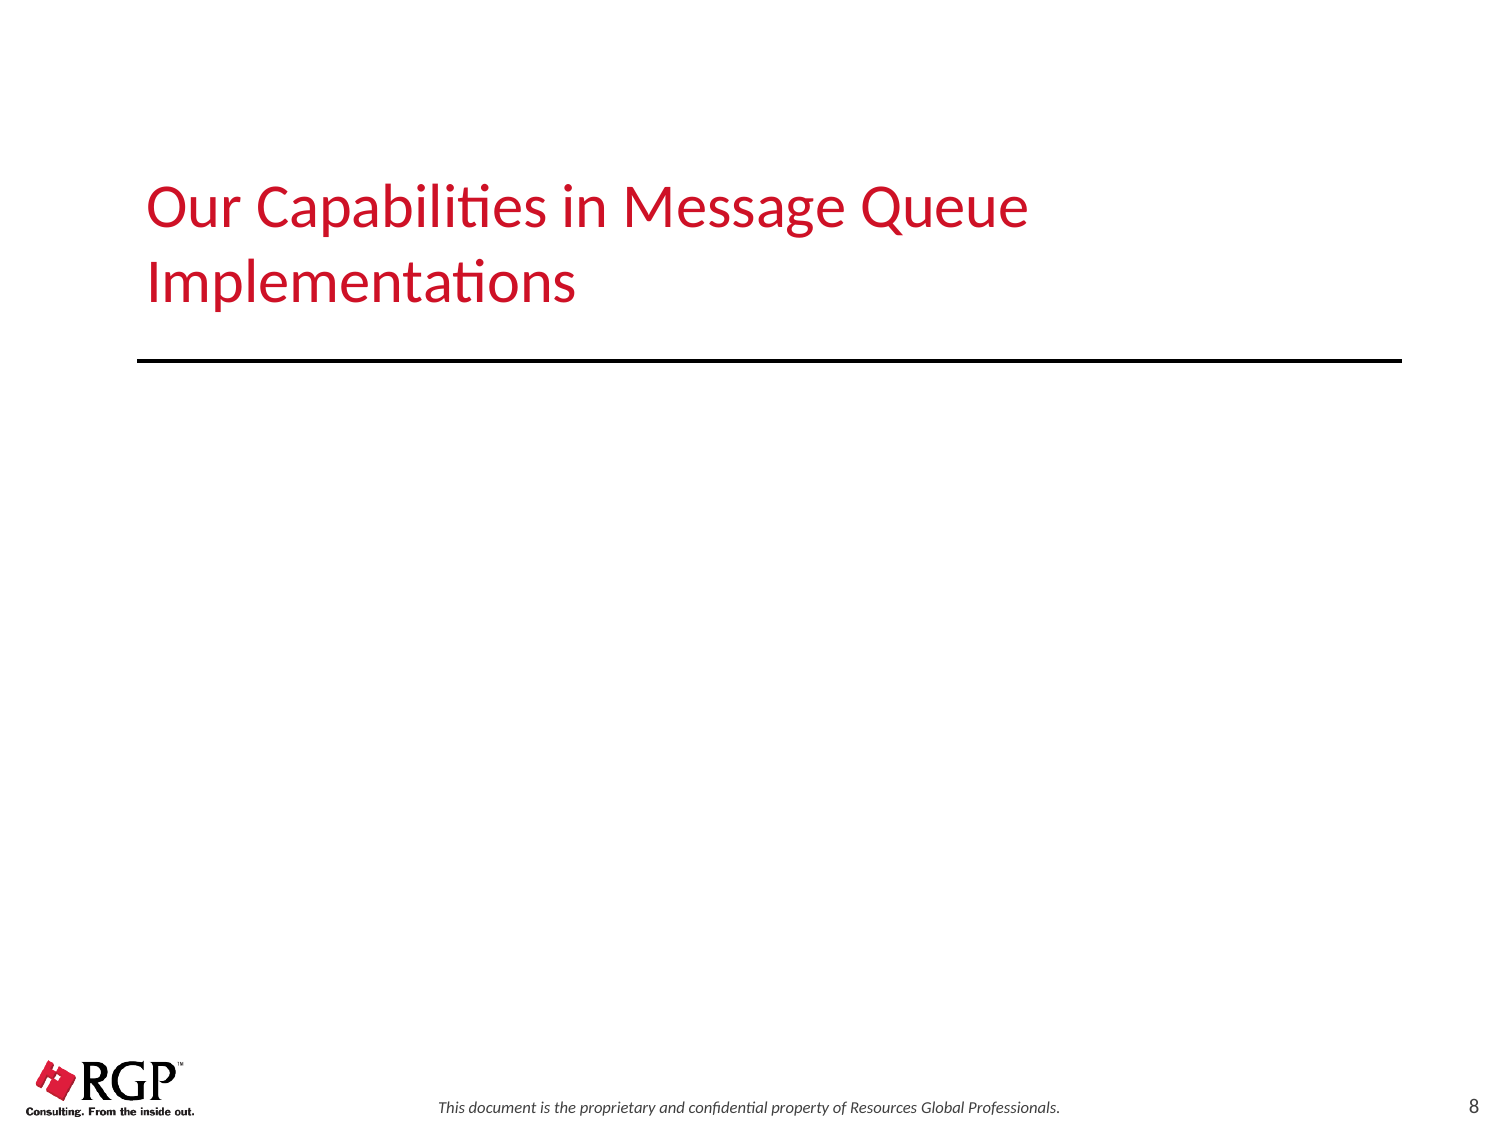

# Our Capabilities in Message Queue Implementations